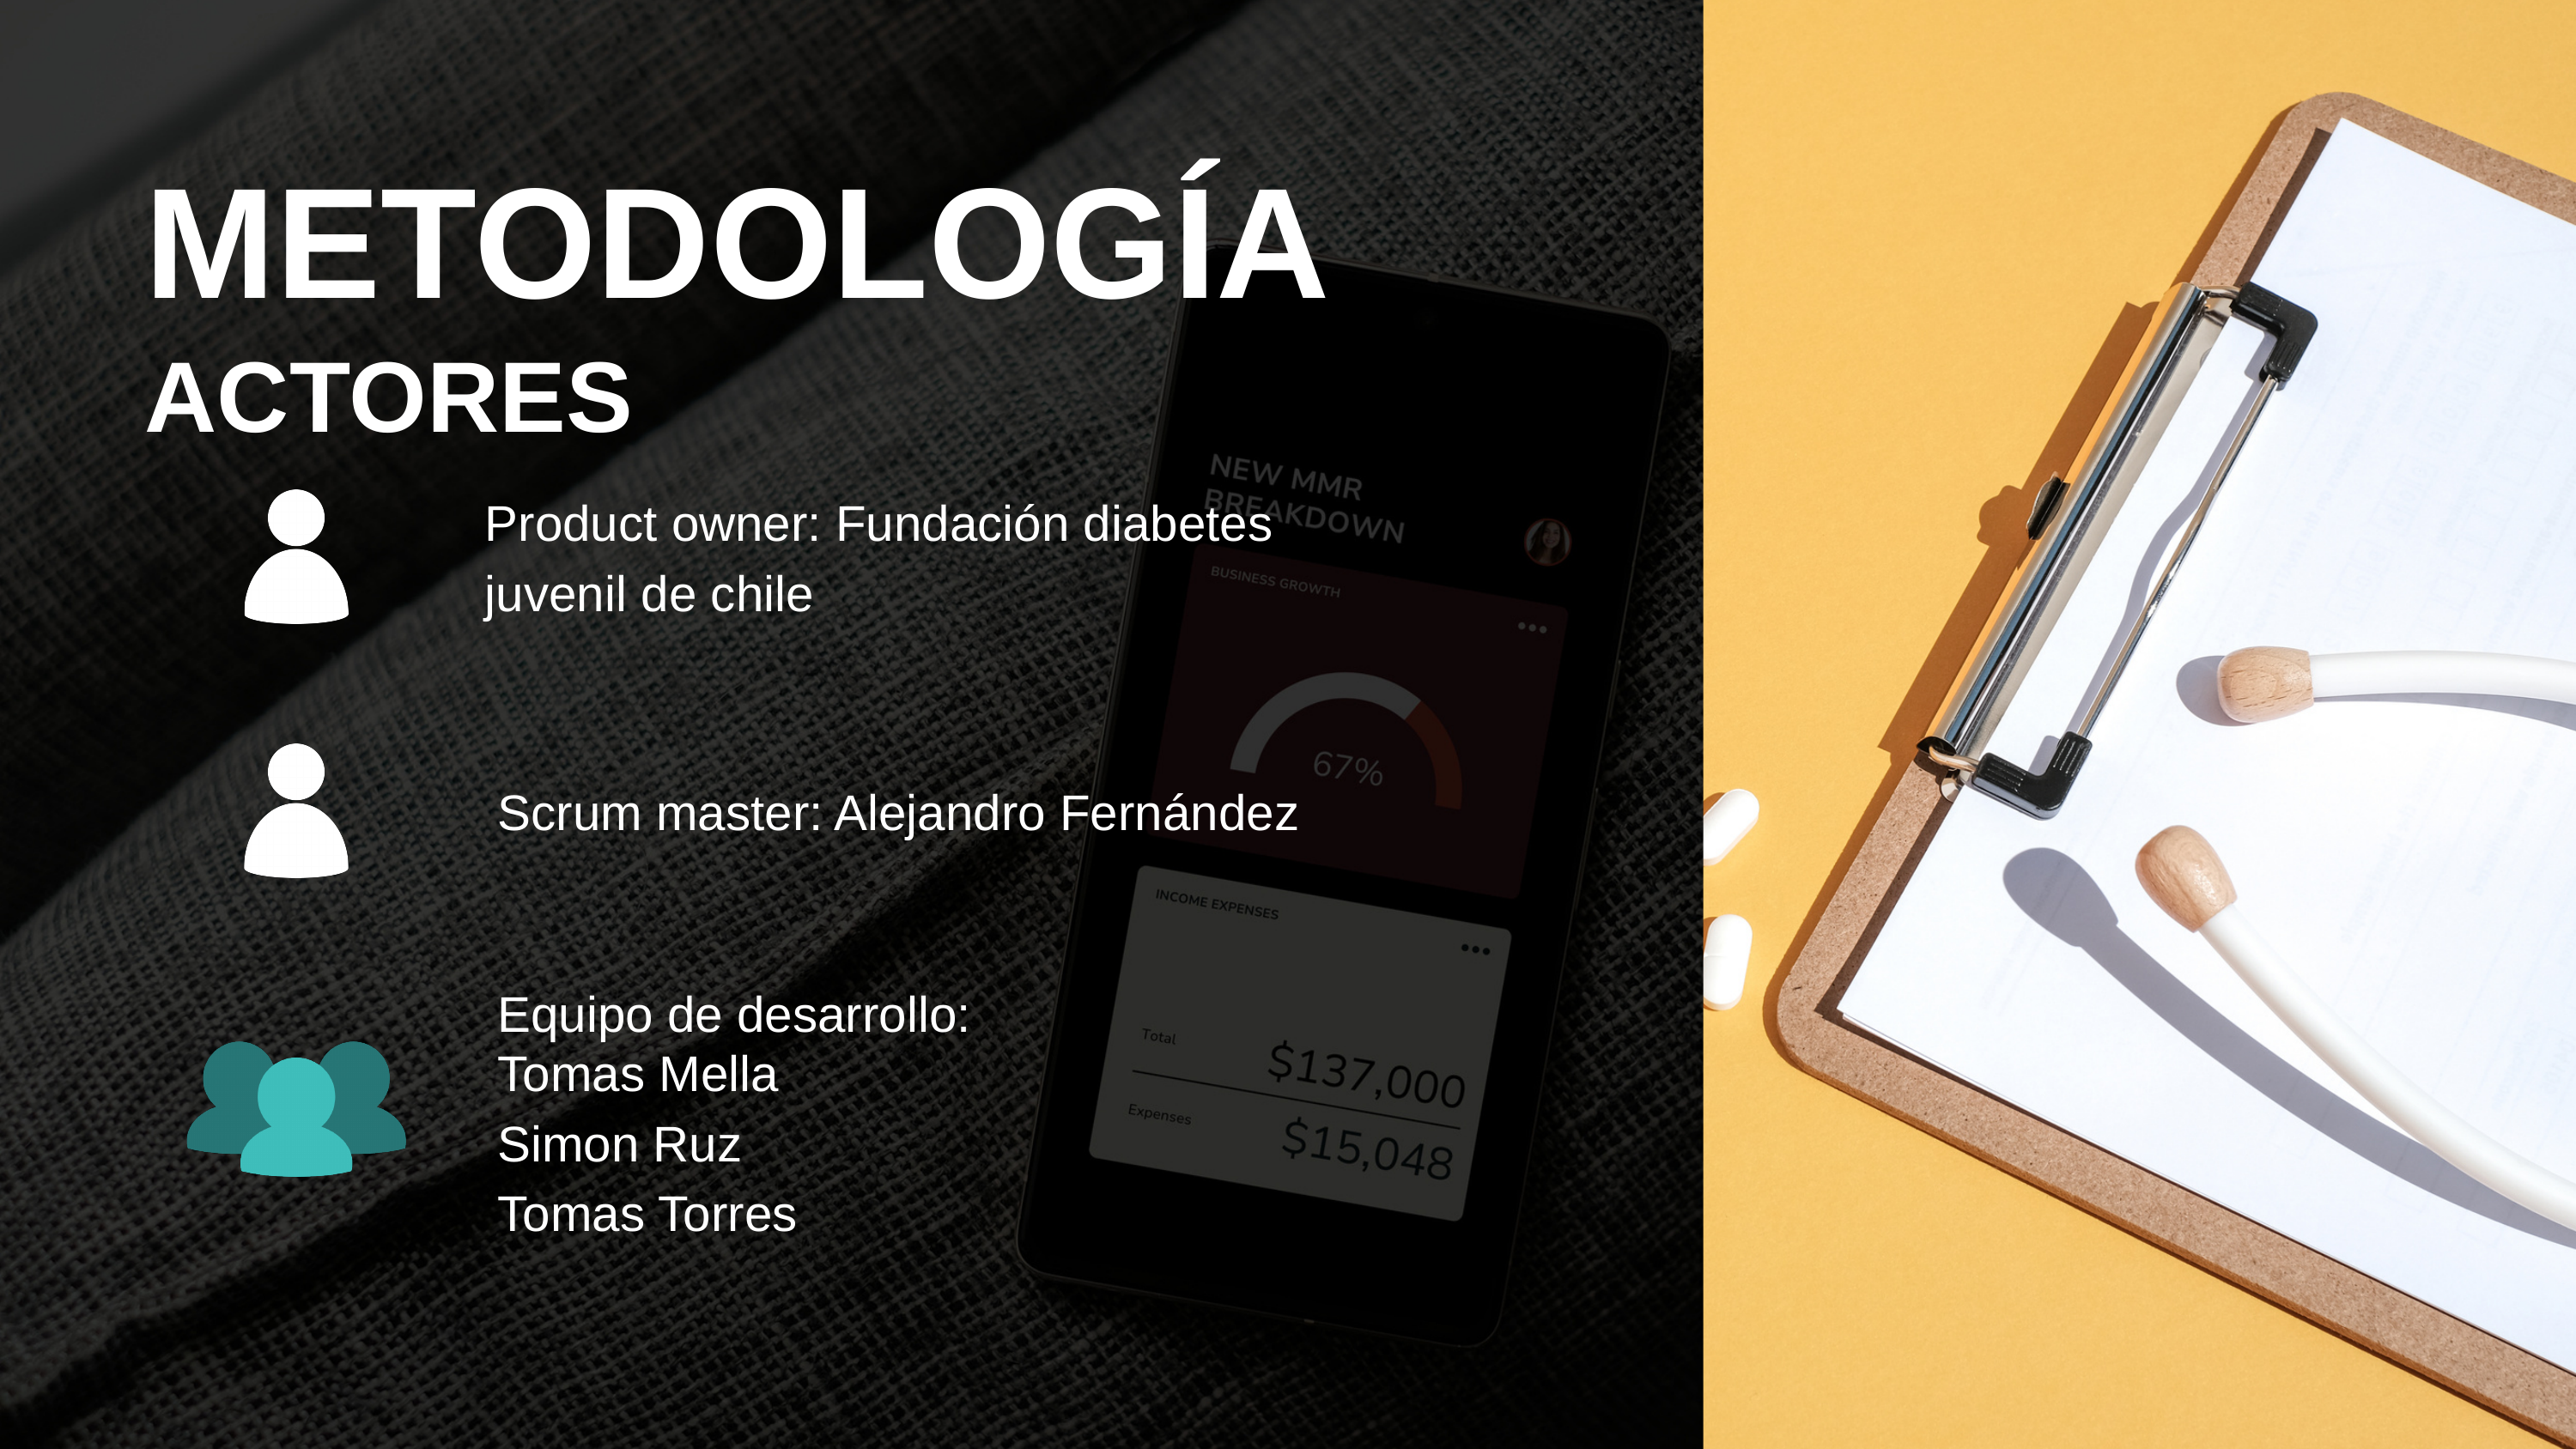

METODOLOGÍA
ACTORES
Product owner: Fundación diabetes juvenil de chile

Scrum master: Alejandro Fernández
Equipo de desarrollo:
Tomas Mella
Simon Ruz
Tomas Torres